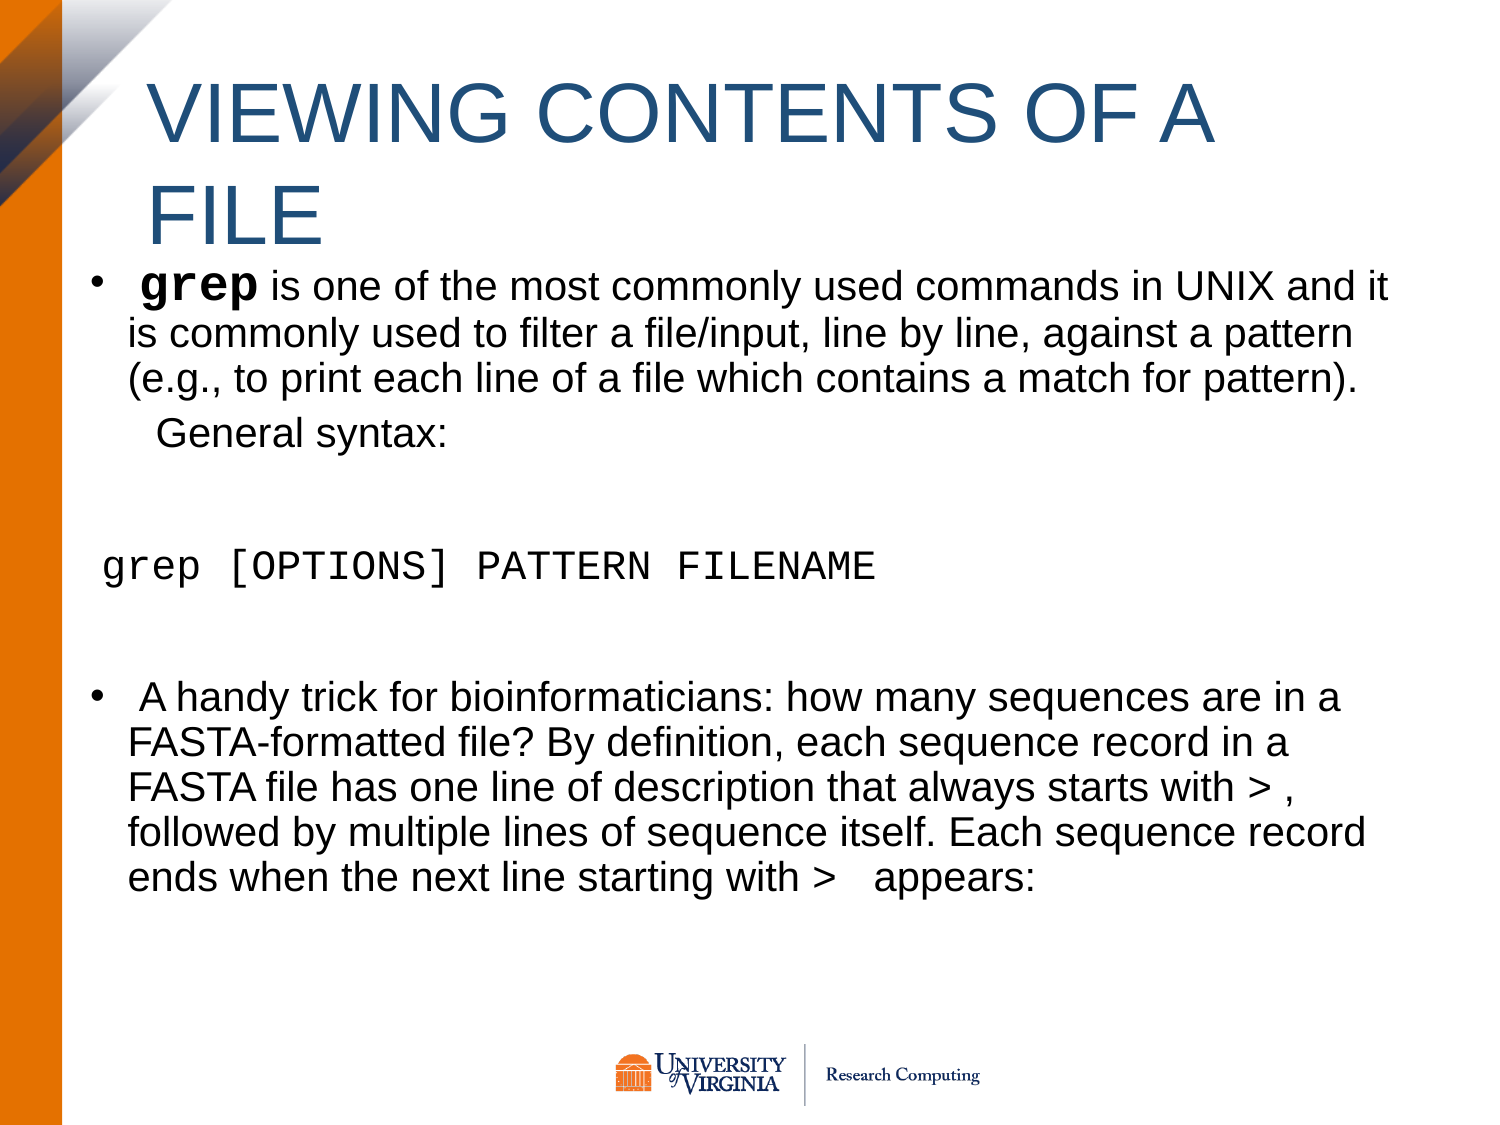

VIEWING CONTENTS OF A FILE
 grep is one of the most commonly used commands in UNIX and it is commonly used to filter a file/input, line by line, against a pattern (e.g., to print each line of a file which contains a match for pattern).
General syntax:

 grep [OPTIONS] PATTERN FILENAME

 A handy trick for bioinformaticians: how many sequences are in a FASTA-formatted file? By definition, each sequence record in a FASTA file has one line of description that always starts with > , followed by multiple lines of sequence itself. Each sequence record ends when the next line starting with >  appears: